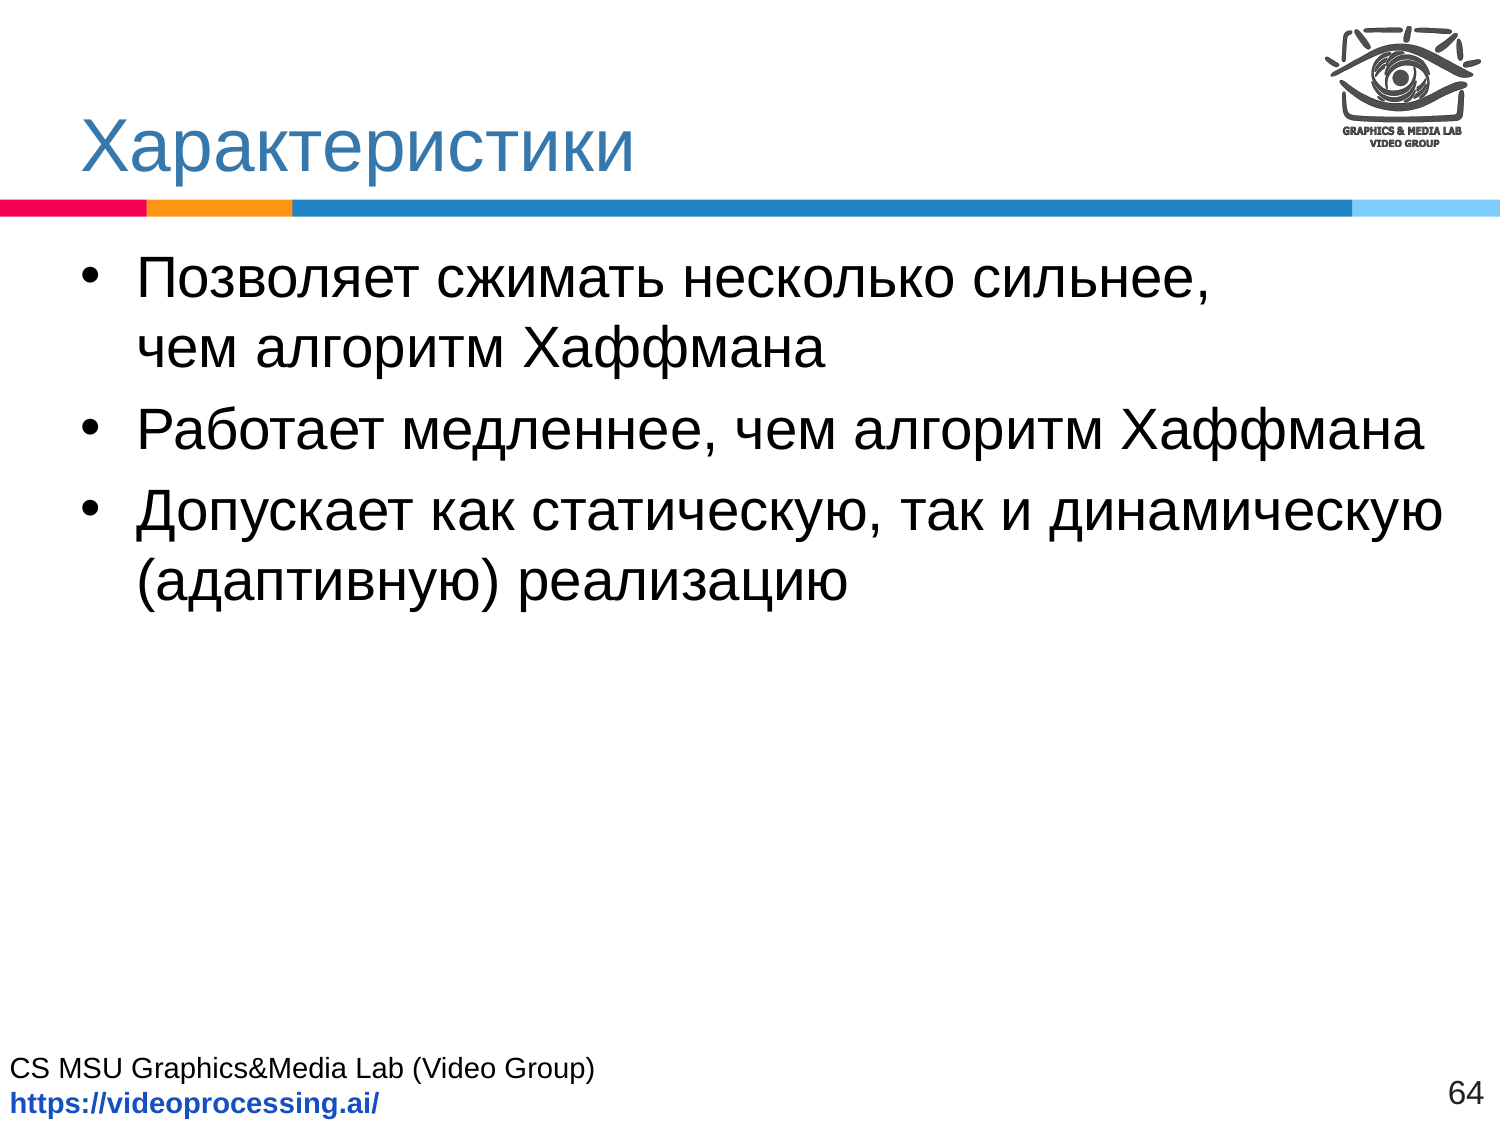

# Характеристики
Позволяет сжимать несколько сильнее,
чем алгоритм Хаффмана
Работает медленнее, чем алгоритм Хаффмана
Допускает как статическую, так и динамическую (адаптивную) реализацию
64